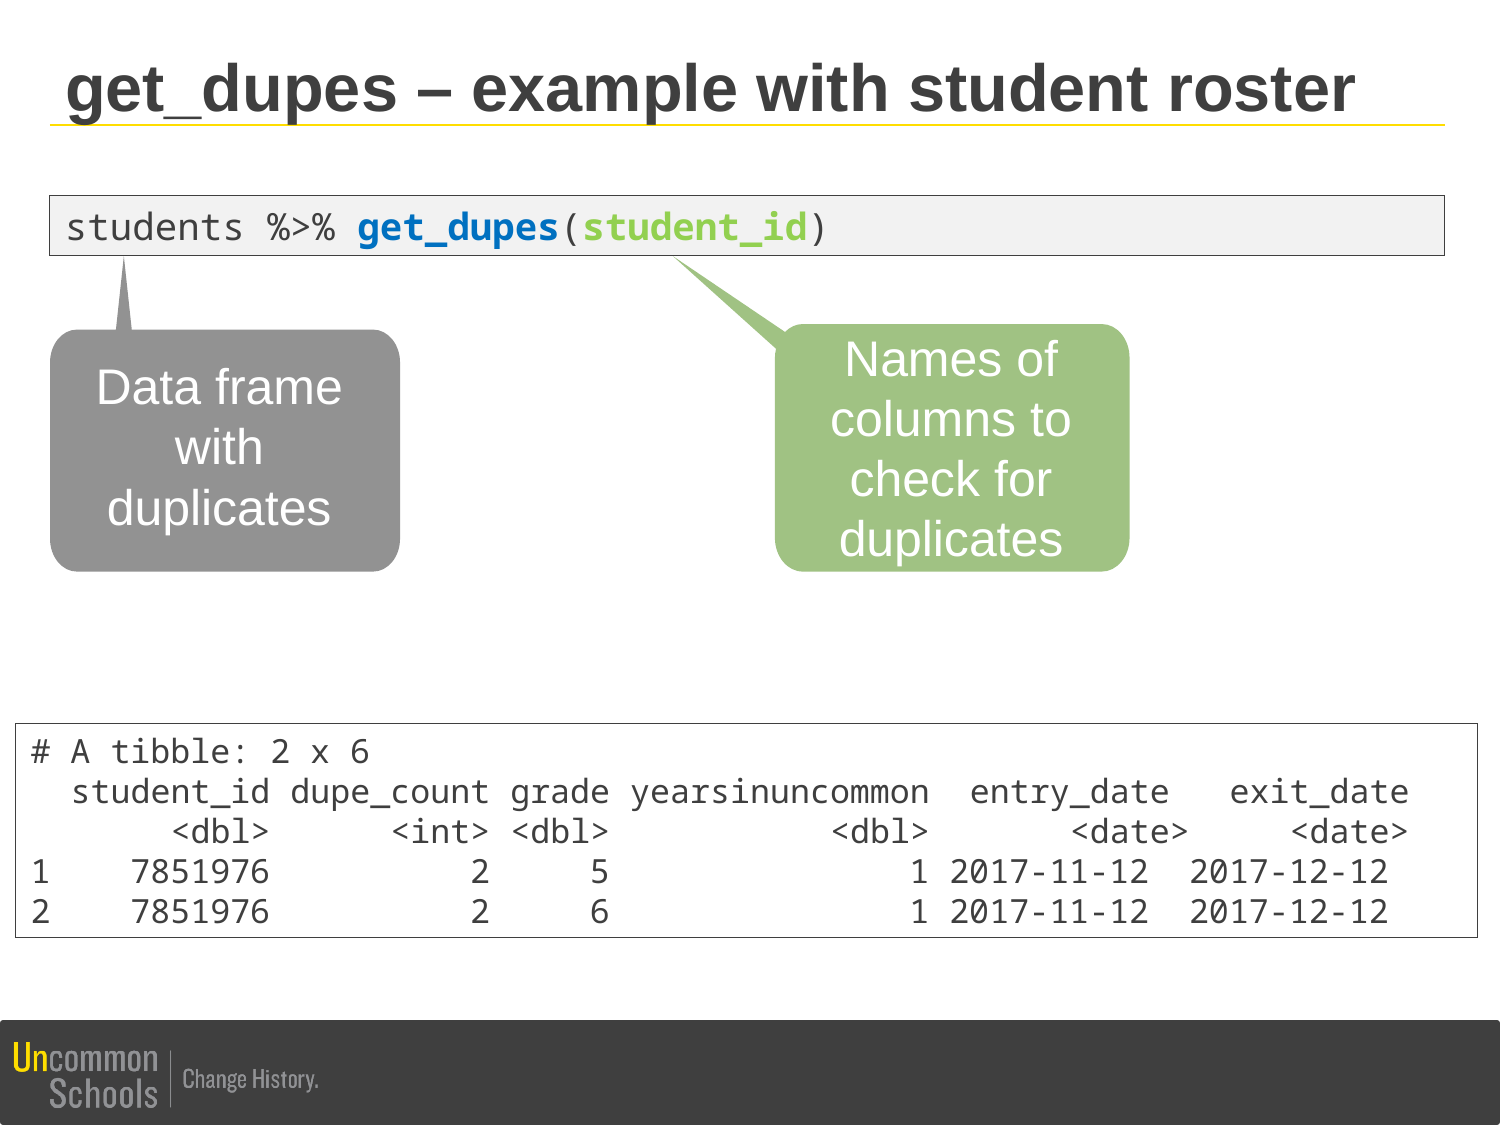

# get_dupes – example with student roster
students %>% get_dupes(student_id)

Names of columns to check for duplicates
Data frame with duplicates
# A tibble: 2 x 6
  student_id dupe_count grade yearsinuncommon  entry_date   exit_date
       <dbl>      <int> <dbl>           <dbl>       <date>     <date>
1    7851976          2     5               1 2017-11-12  2017-12-12
2    7851976          2     6               1 2017-11-12  2017-12-12